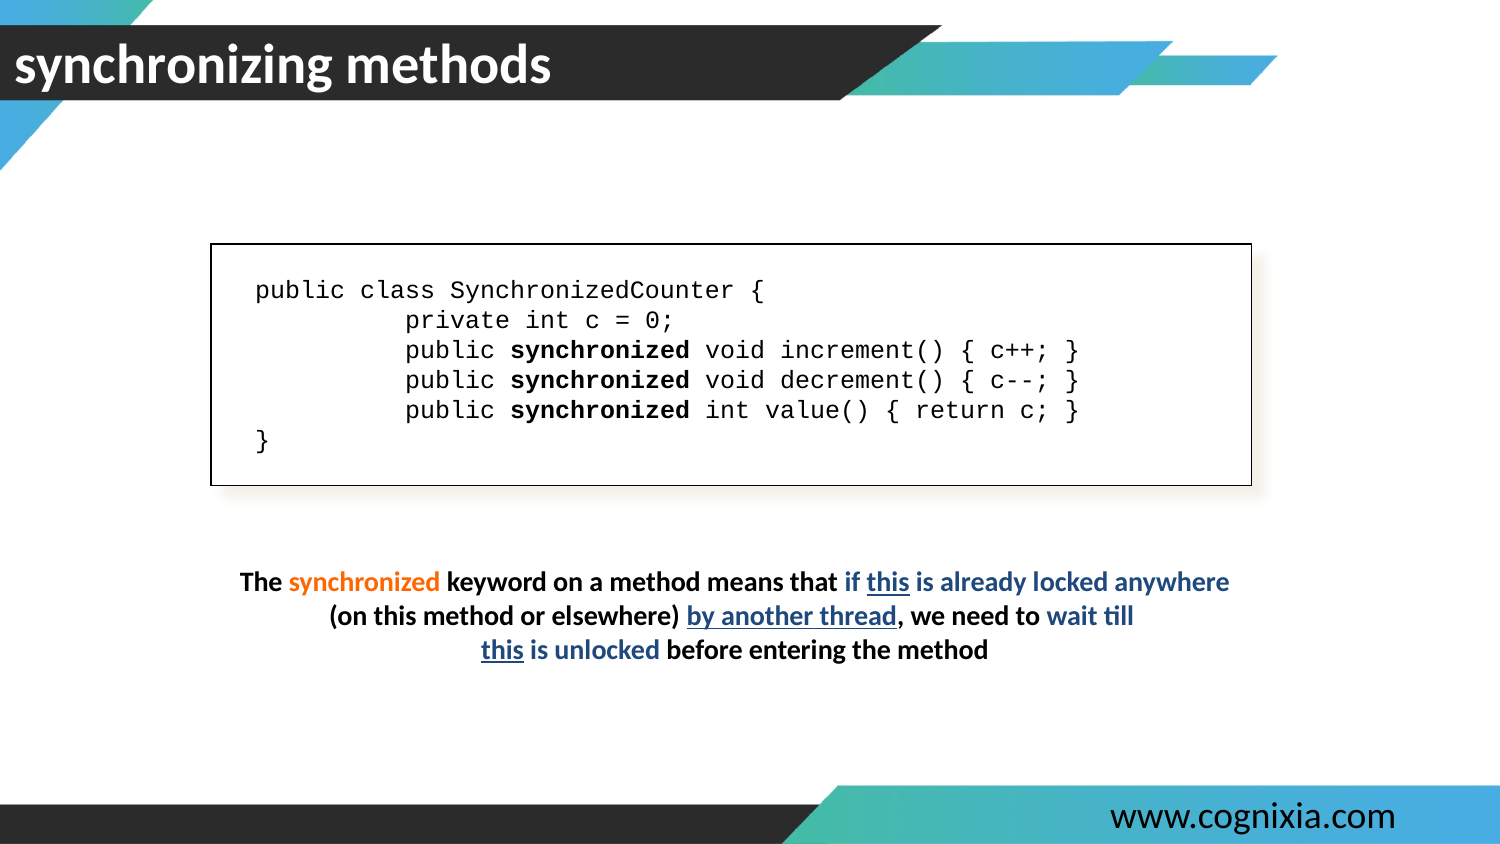

# synchronizing methods

public class SynchronizedCounter {
	private int c = 0;
	public synchronized void increment() { c++; }
	public synchronized void decrement() { c--; }
	public synchronized int value() { return c; }
}
The synchronized keyword on a method means that if this is already locked anywhere
(on this method or elsewhere) by another thread, we need to wait till
this is unlocked before entering the method